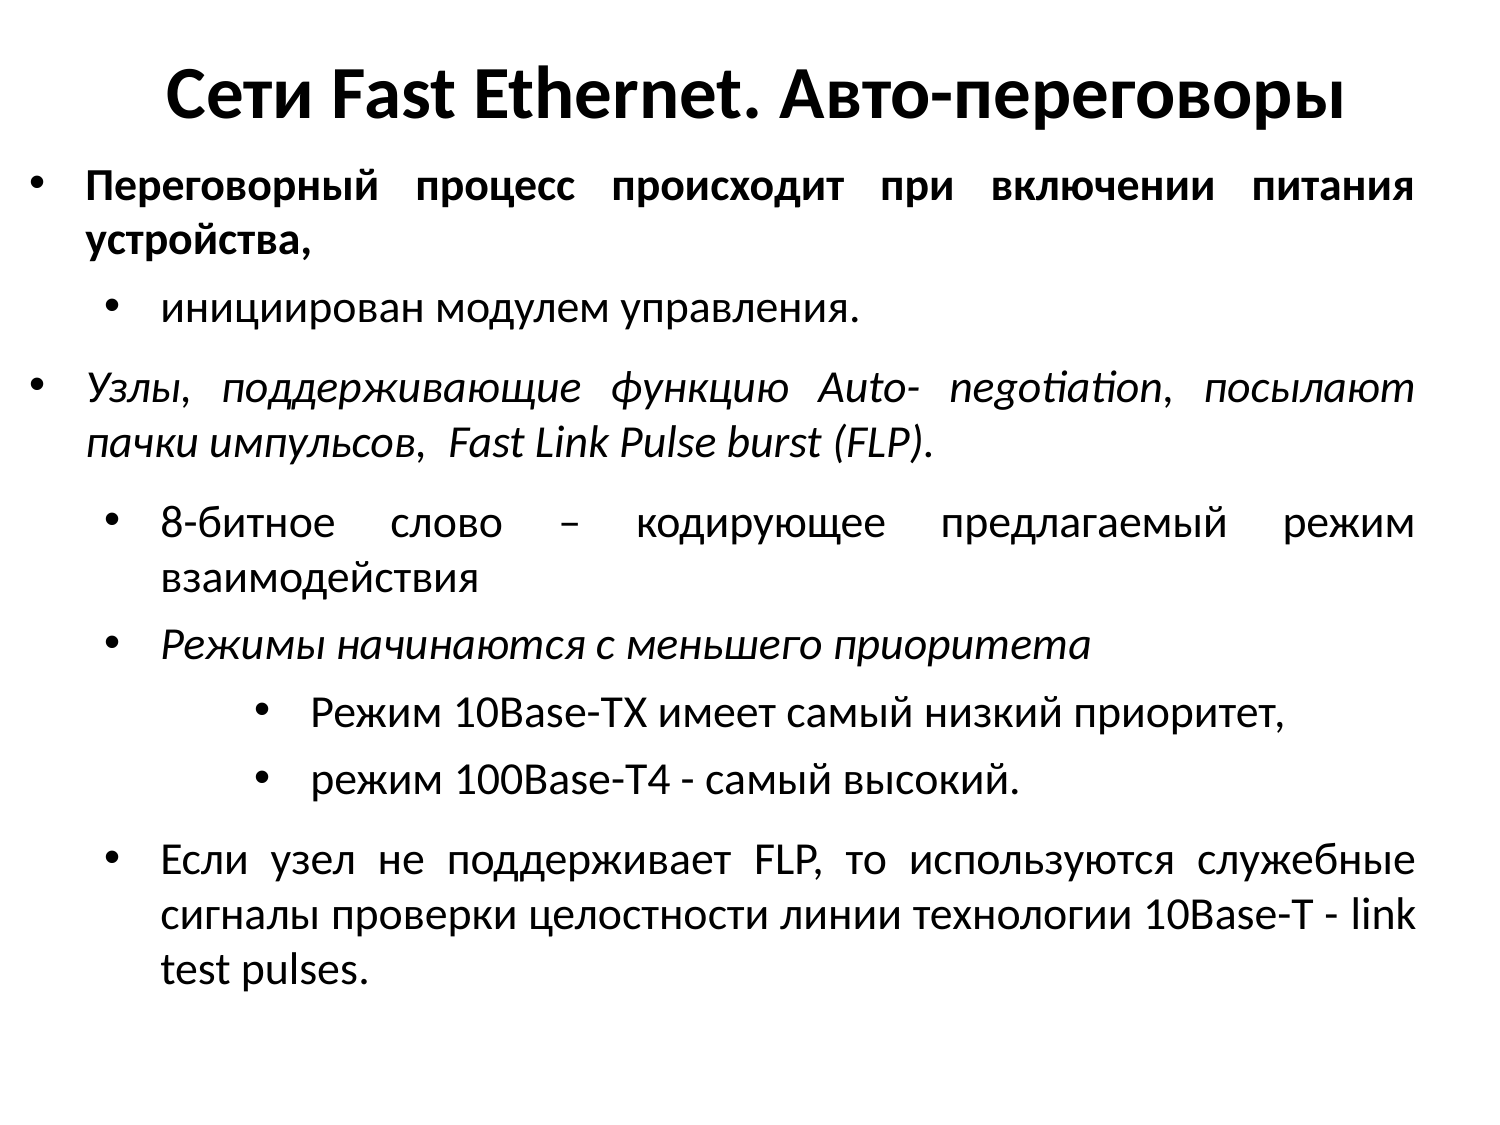

# Сети Fast Ethernet. Авто-переговоры
Переговорный процесс происходит при включении питания устройства,
инициирован модулем управления.
Узлы, поддерживающие функцию Auto- negotiation, посылают пачки импульсов,  Fast Link Pulse burst (FLP).
8-битное слово – кодирующее предлагаемый режим взаимодействия
Режимы начинаются с меньшего приоритета
Режим 10Base-TX имеет самый низкий приоритет,
режим 100Base-T4 - самый высокий.
Если узел не поддерживает FLP, то используются служебные сигналы проверки целостности линии технологии 10Base-T - link test pulses.